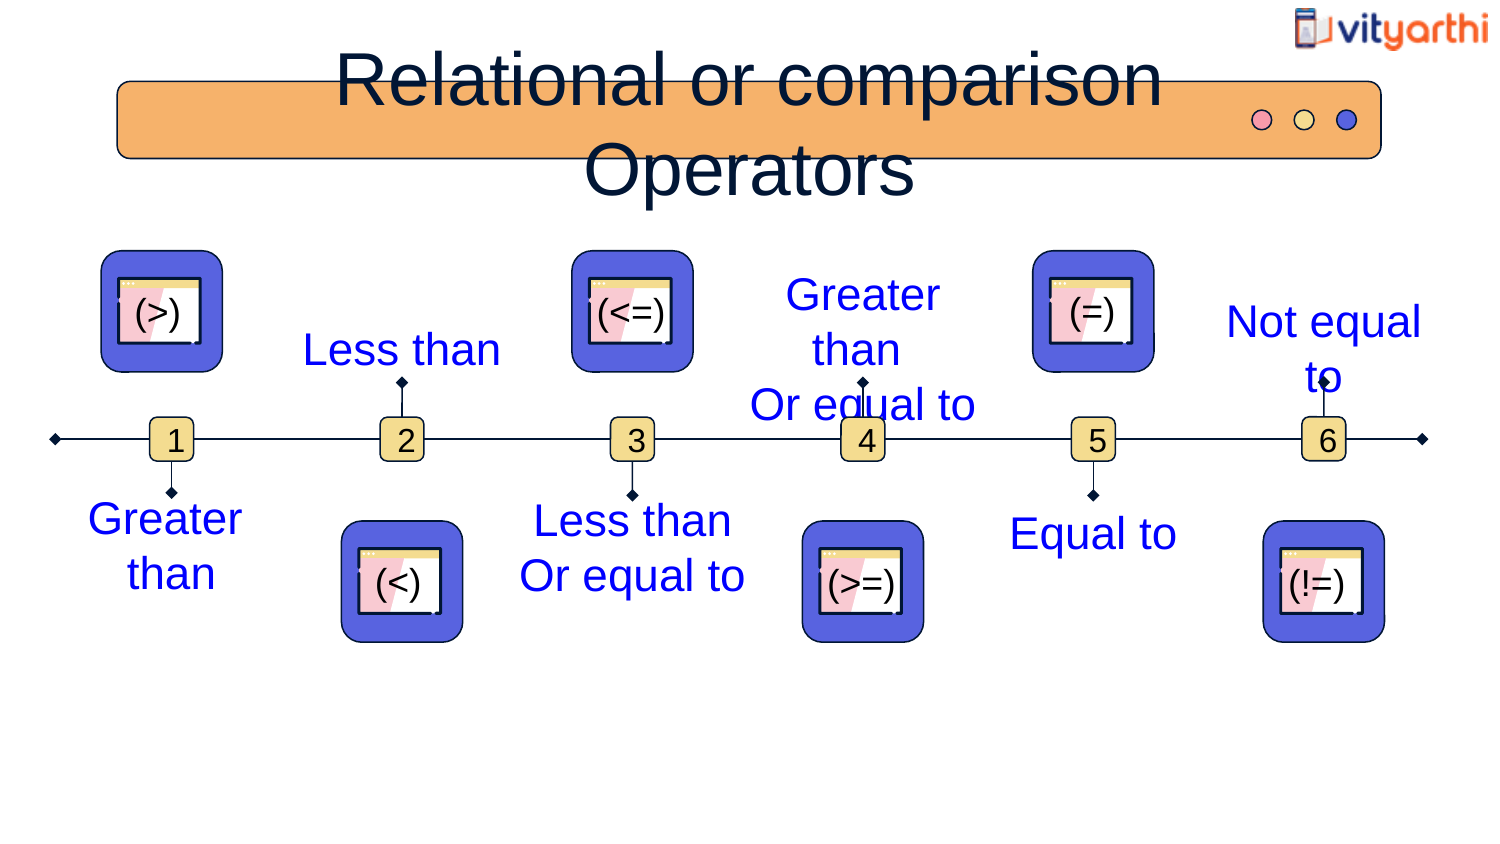

Relational or comparison Operators

(>)

(<=)

(=)

Not equal to
Less than
Greater than
Or equal to
6
1
2
3
4
5
Greater
than
Less than
Or equal to
Equal to

(<)

(>=)

(!=)